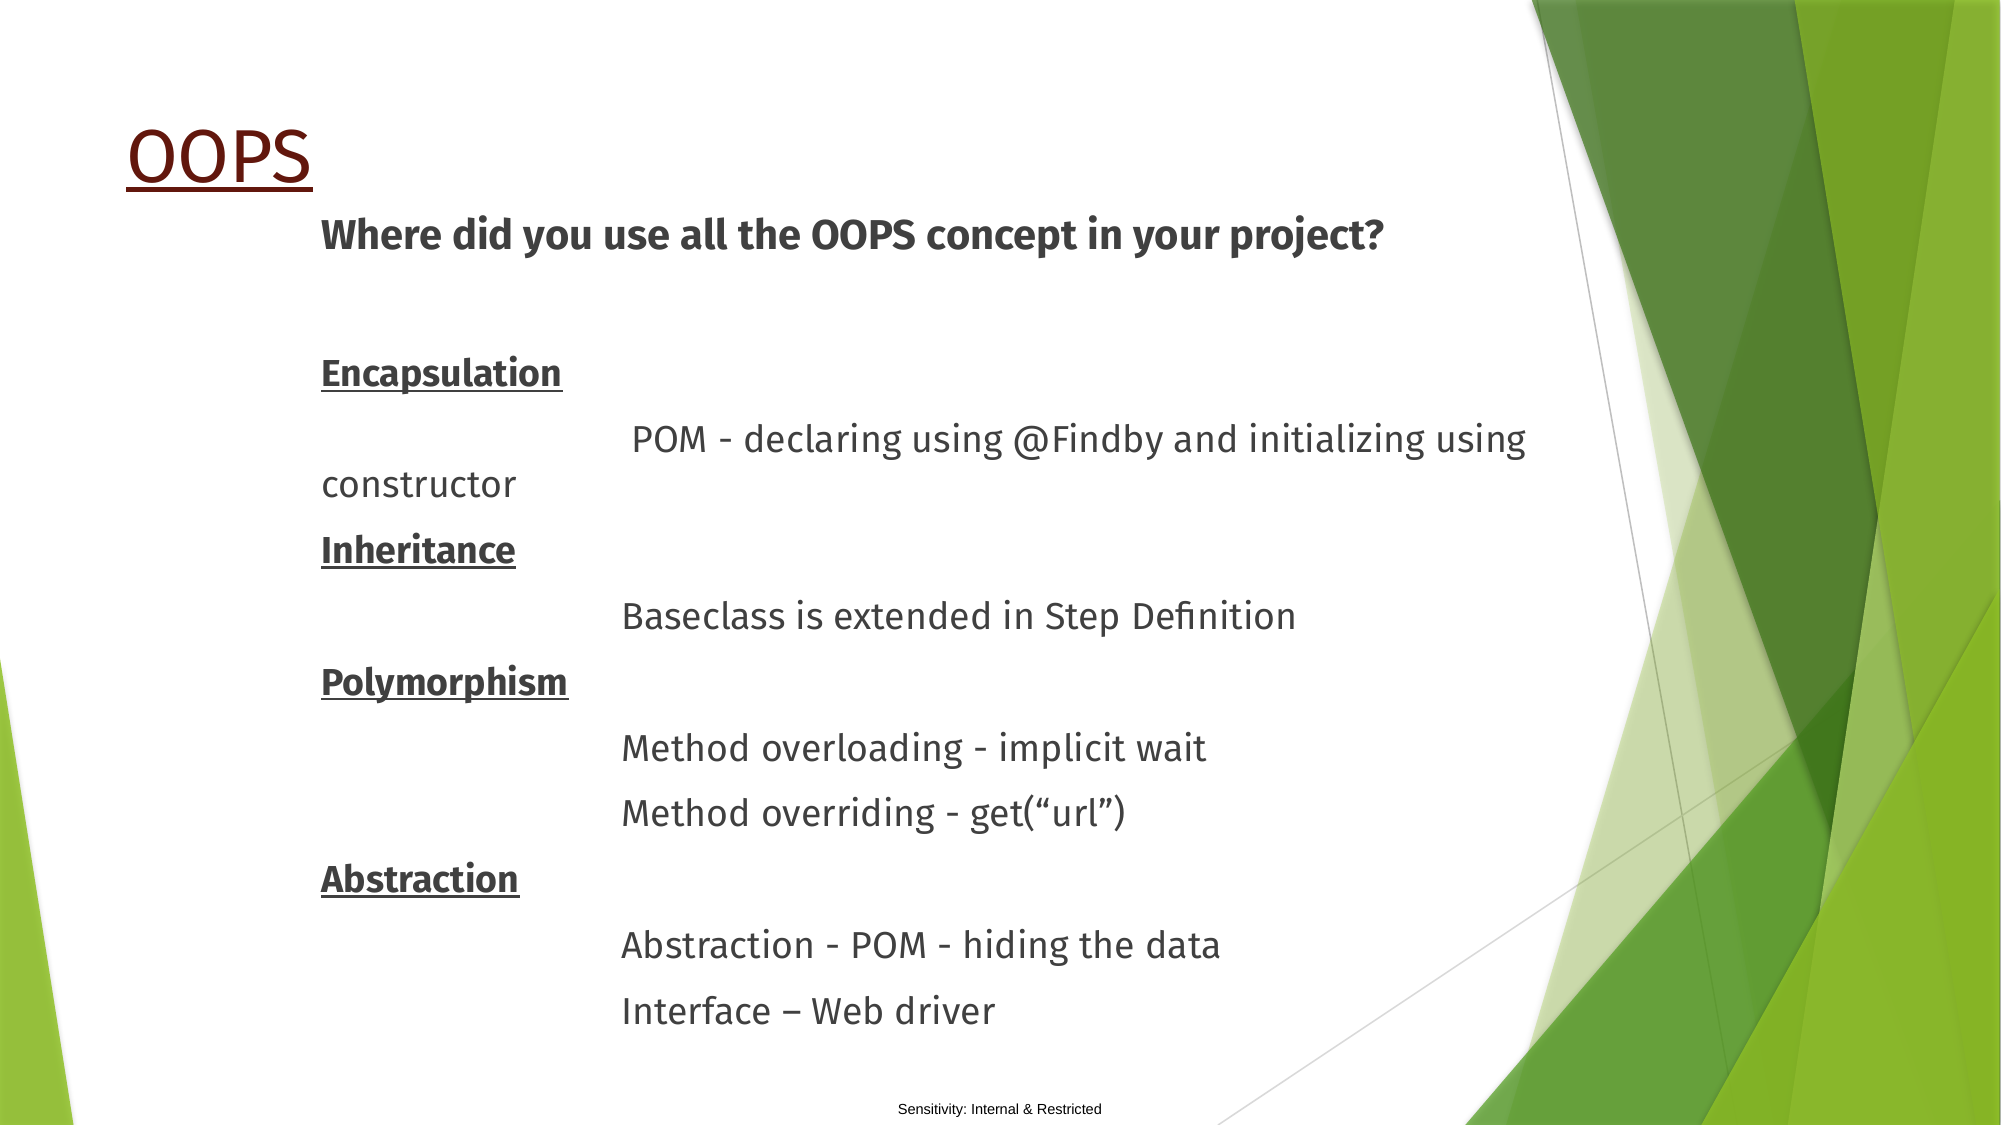

# OOPS
Where did you use all the OOPS concept in your project?

Encapsulation
		 POM - declaring using @Findby and initializing using constructor
Inheritance
		Baseclass is extended in Step Definition
Polymorphism
		Method overloading - implicit wait
		Method overriding - get(“url”)
Abstraction
		Abstraction - POM - hiding the data
		Interface – Web driver